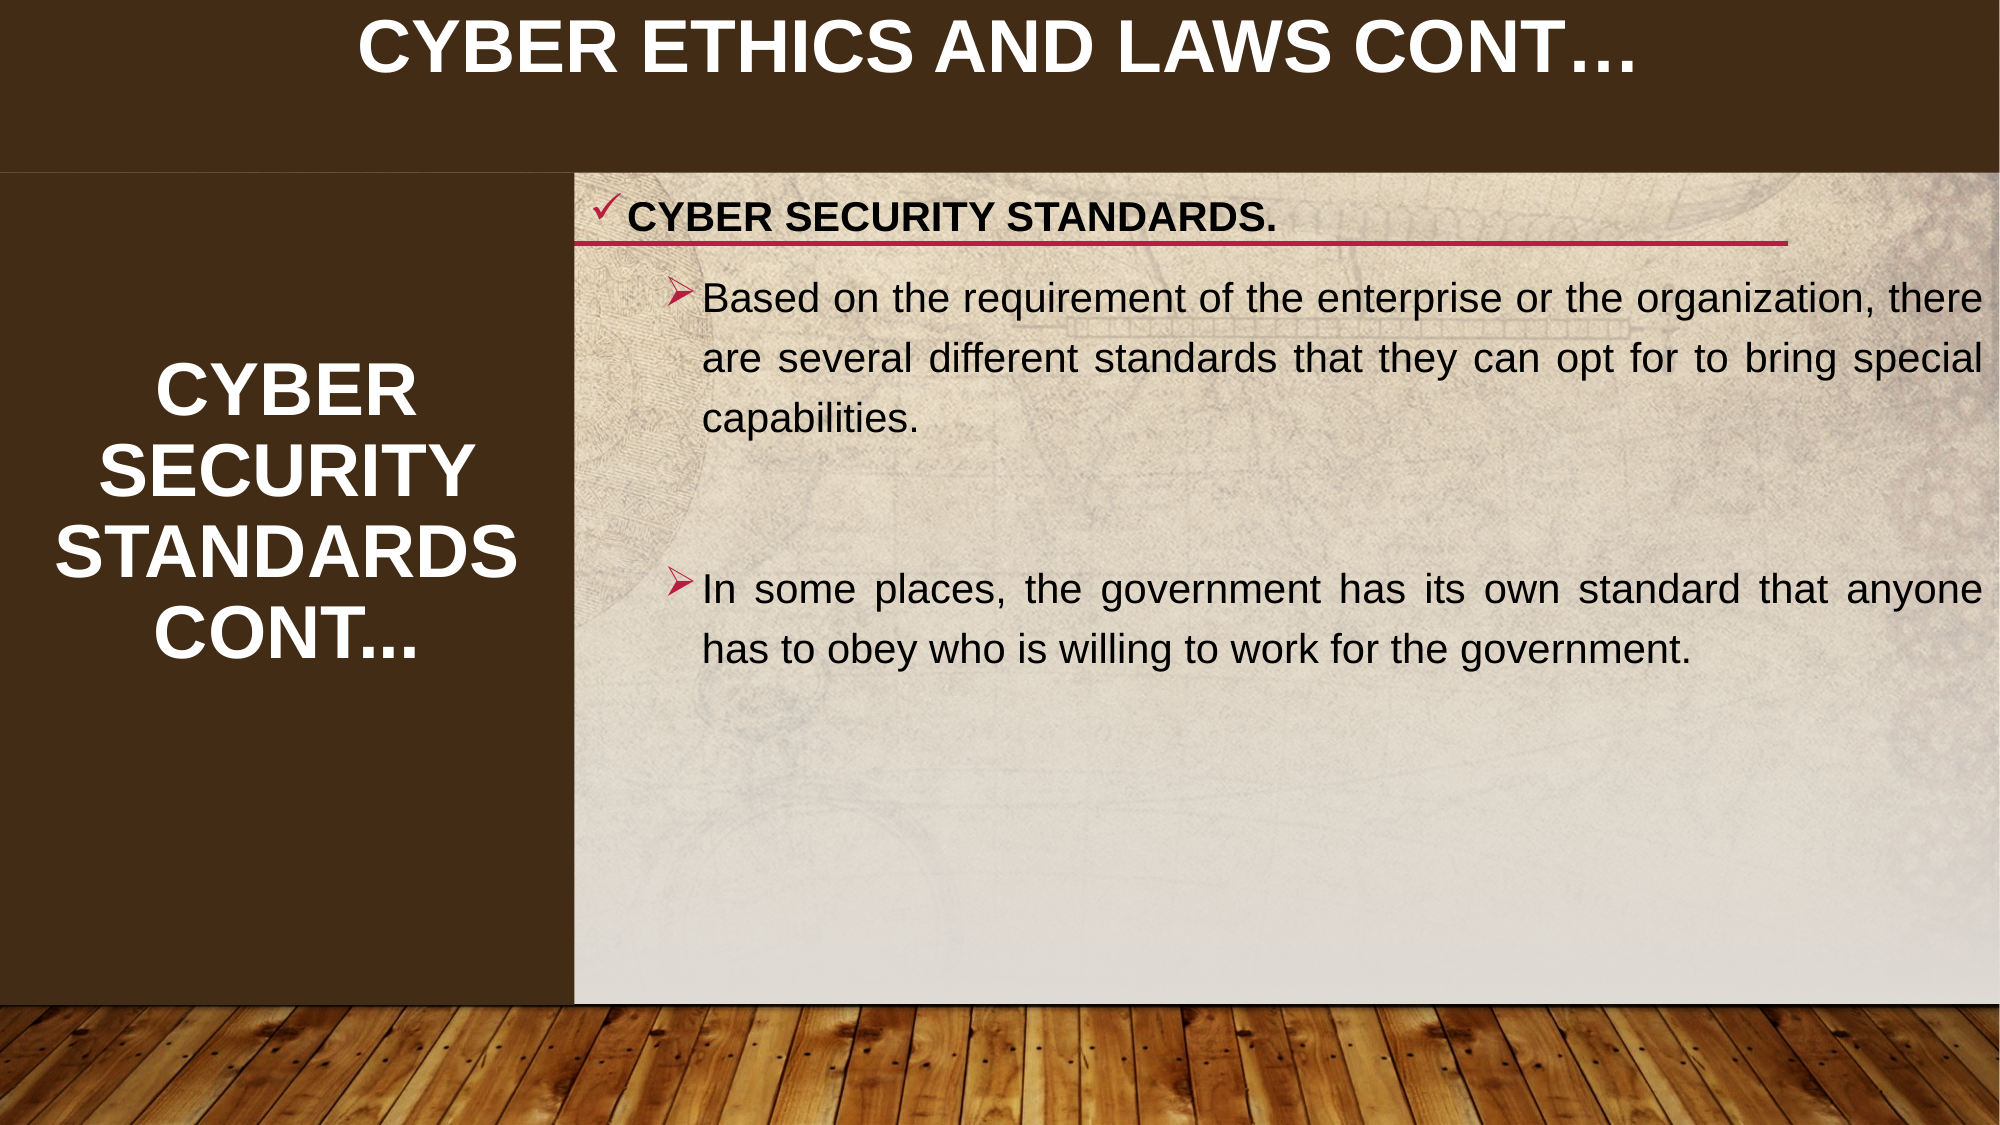

123
# CYBER ETHICS AND LAWS cont…

CYBER SECURITY STANDARDS
Cont...
CYBER SECURITY STANDARDS.
Based on the requirement of the enterprise or the organization, there are several different standards that they can opt for to bring special capabilities.

In some places, the government has its own standard that anyone has to obey who is willing to work for the government.